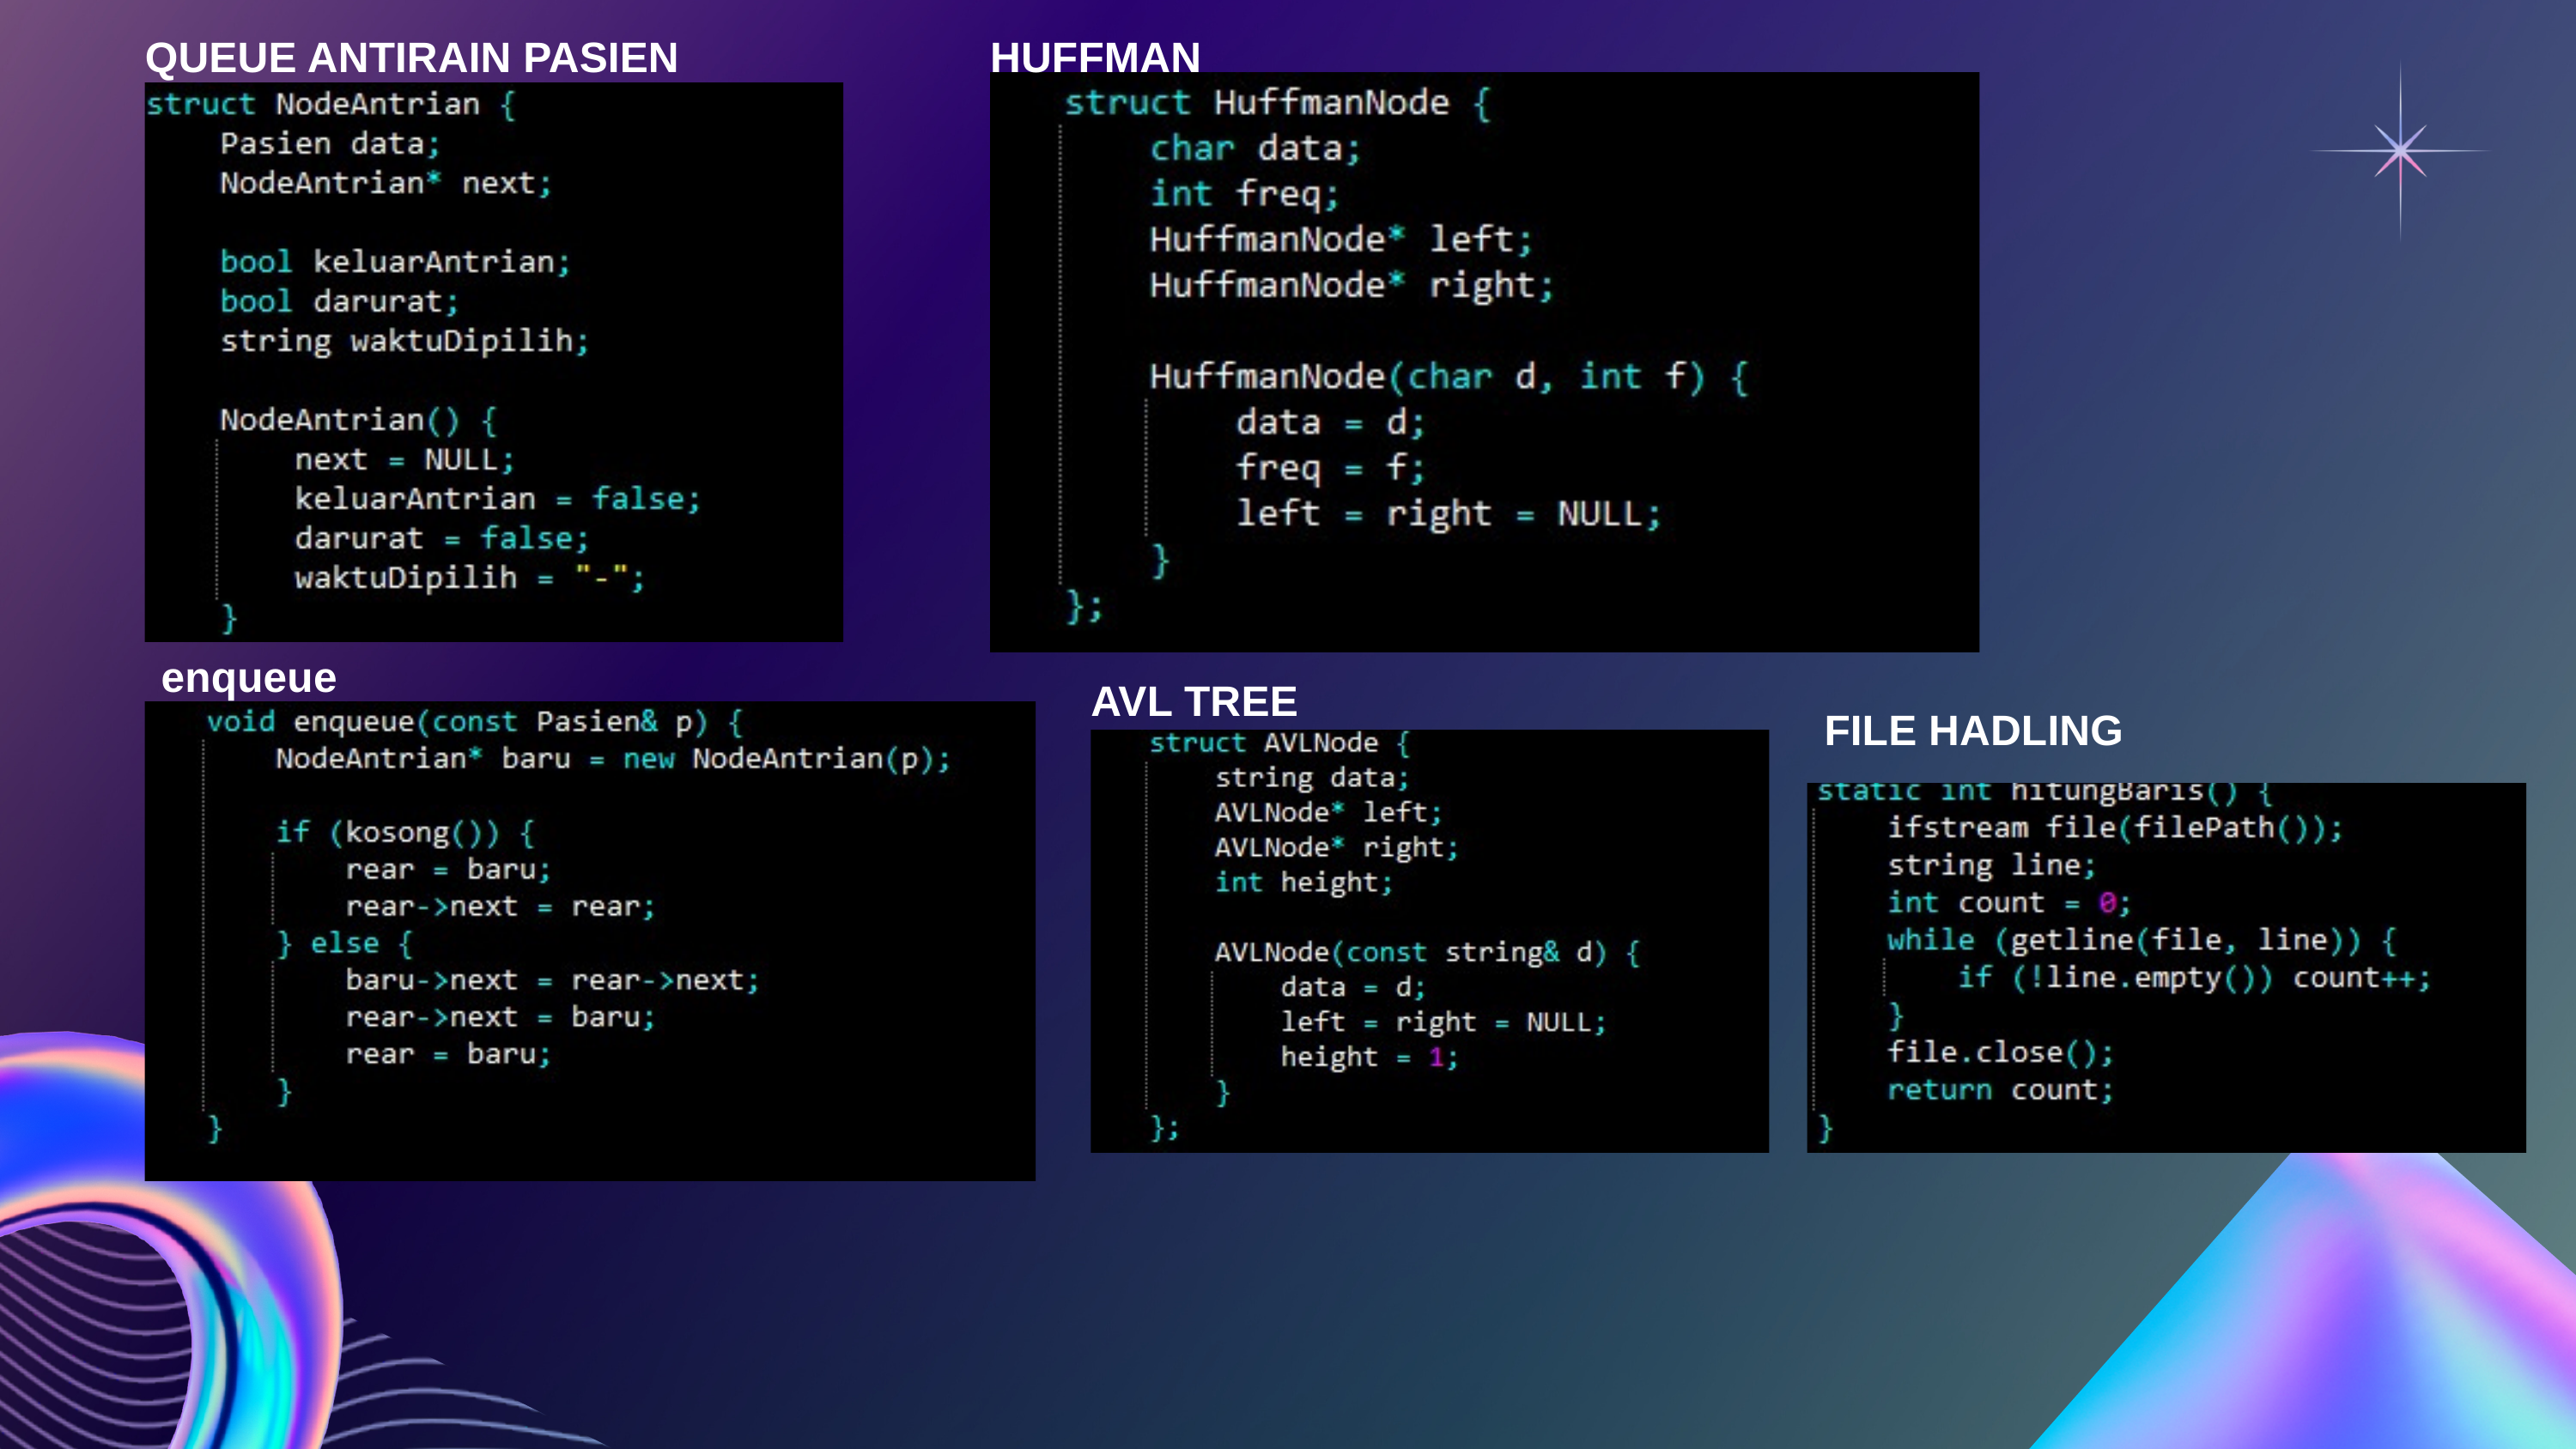

QUEUE ANTIRAIN PASIEN
HUFFMAN

enqueue
AVL TREE

FILE HADLING